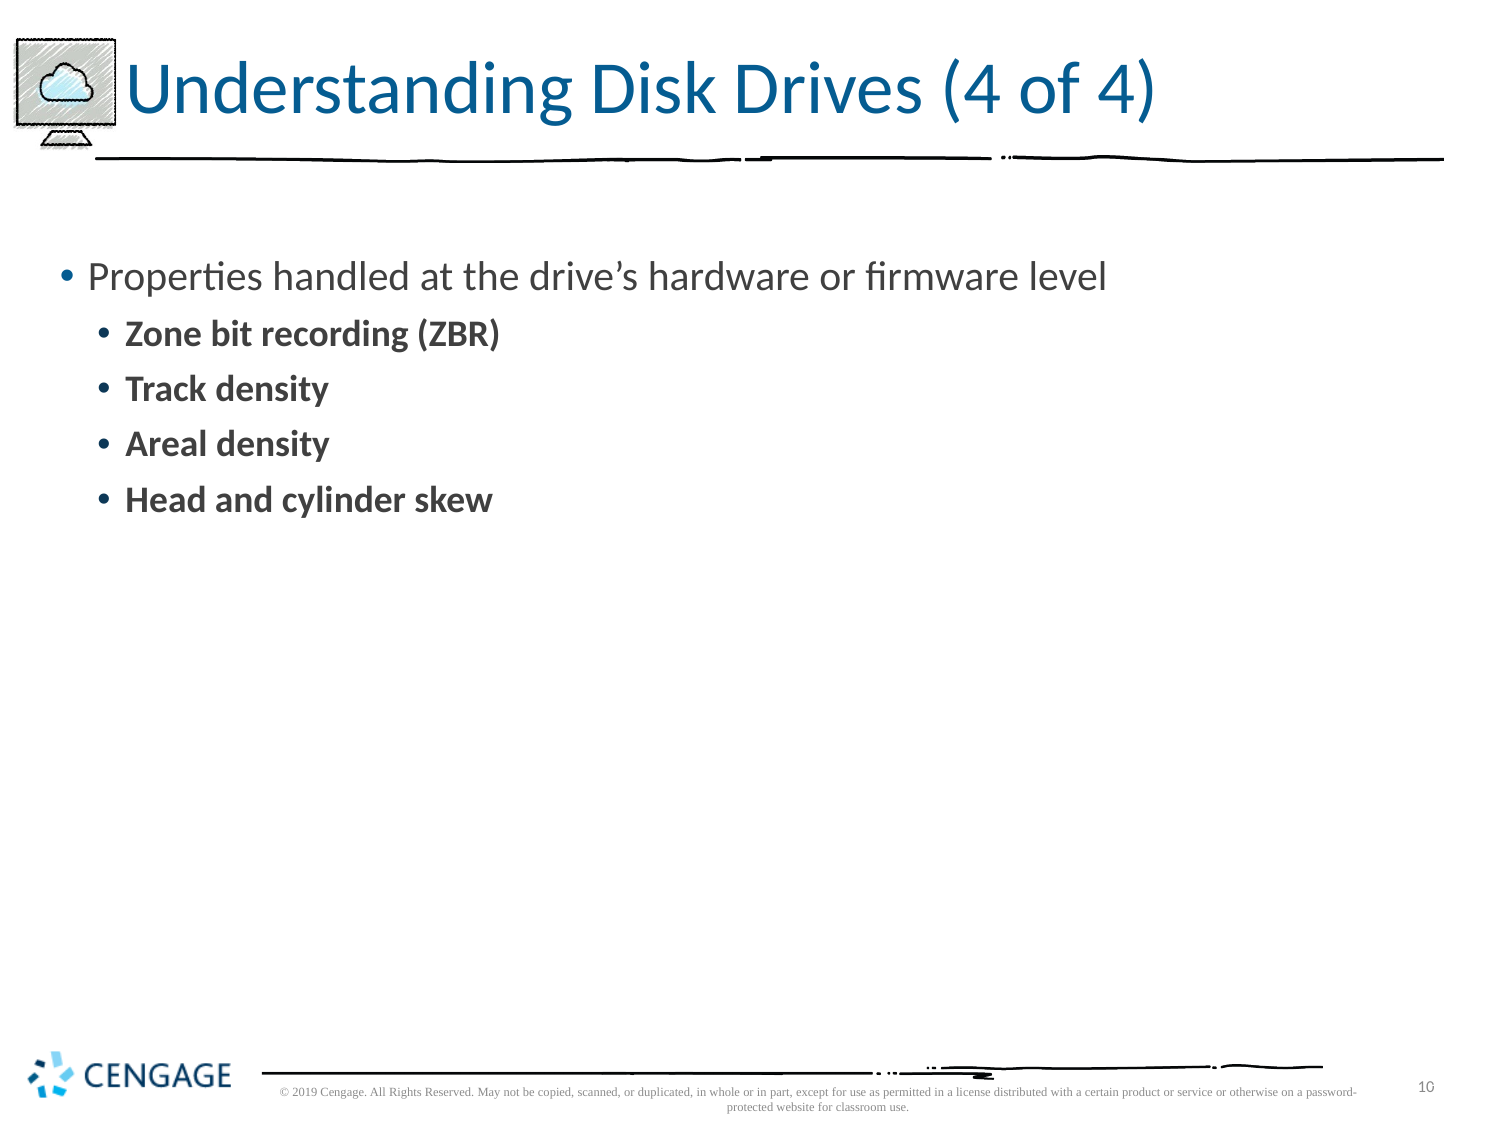

# Understanding Disk Drives (4 of 4)
Properties handled at the drive’s hardware or firmware level
Zone bit recording (ZBR)
Track density
Areal density
Head and cylinder skew
10
© 2019 Cengage. All Rights Reserved. May not be copied, scanned, or duplicated, in whole or in part, except for use as permitted in a license distributed with a certain product or service or otherwise on a password-protected website for classroom use.